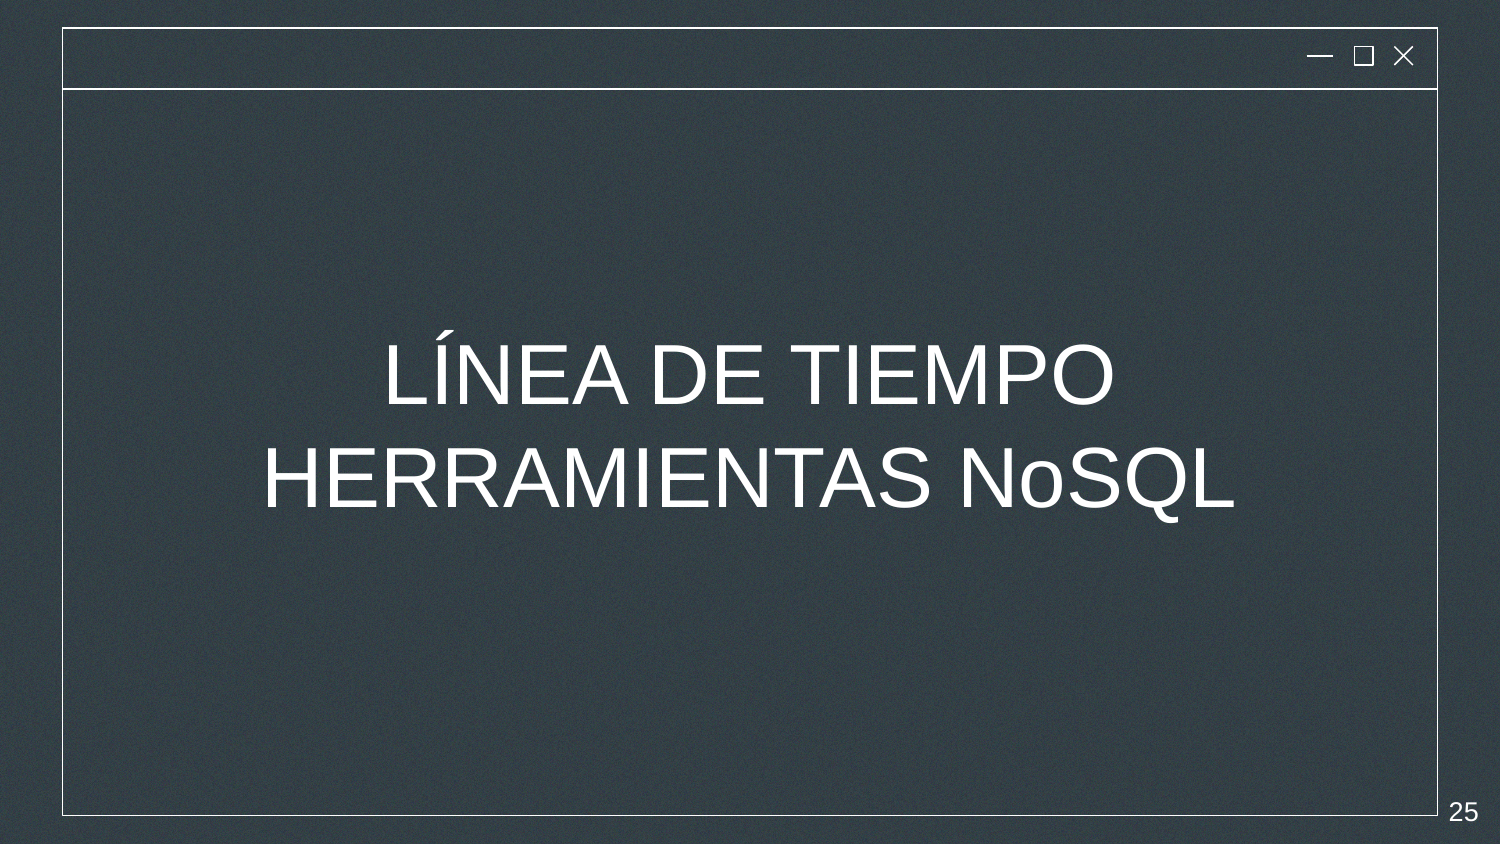

# LÍNEA DE TIEMPO HERRAMIENTAS NoSQL
25